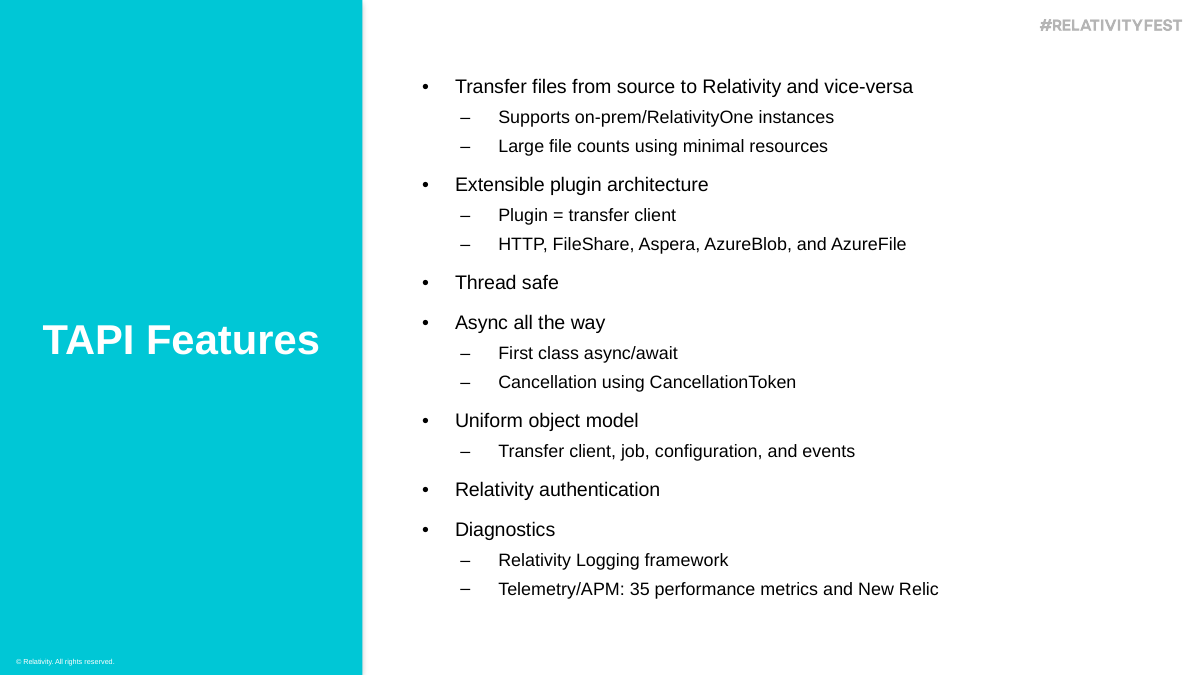

Transfer files from source to Relativity and vice-versa
Supports on-prem/RelativityOne instances
Large file counts using minimal resources
Extensible plugin architecture
Plugin = transfer client
HTTP, FileShare, Aspera, AzureBlob, and AzureFile
Thread safe
Async all the way
First class async/await
Cancellation using CancellationToken
Uniform object model
Transfer client, job, configuration, and events
Relativity authentication
Diagnostics
Relativity Logging framework
Telemetry/APM: 35 performance metrics and New Relic
TAPI Features